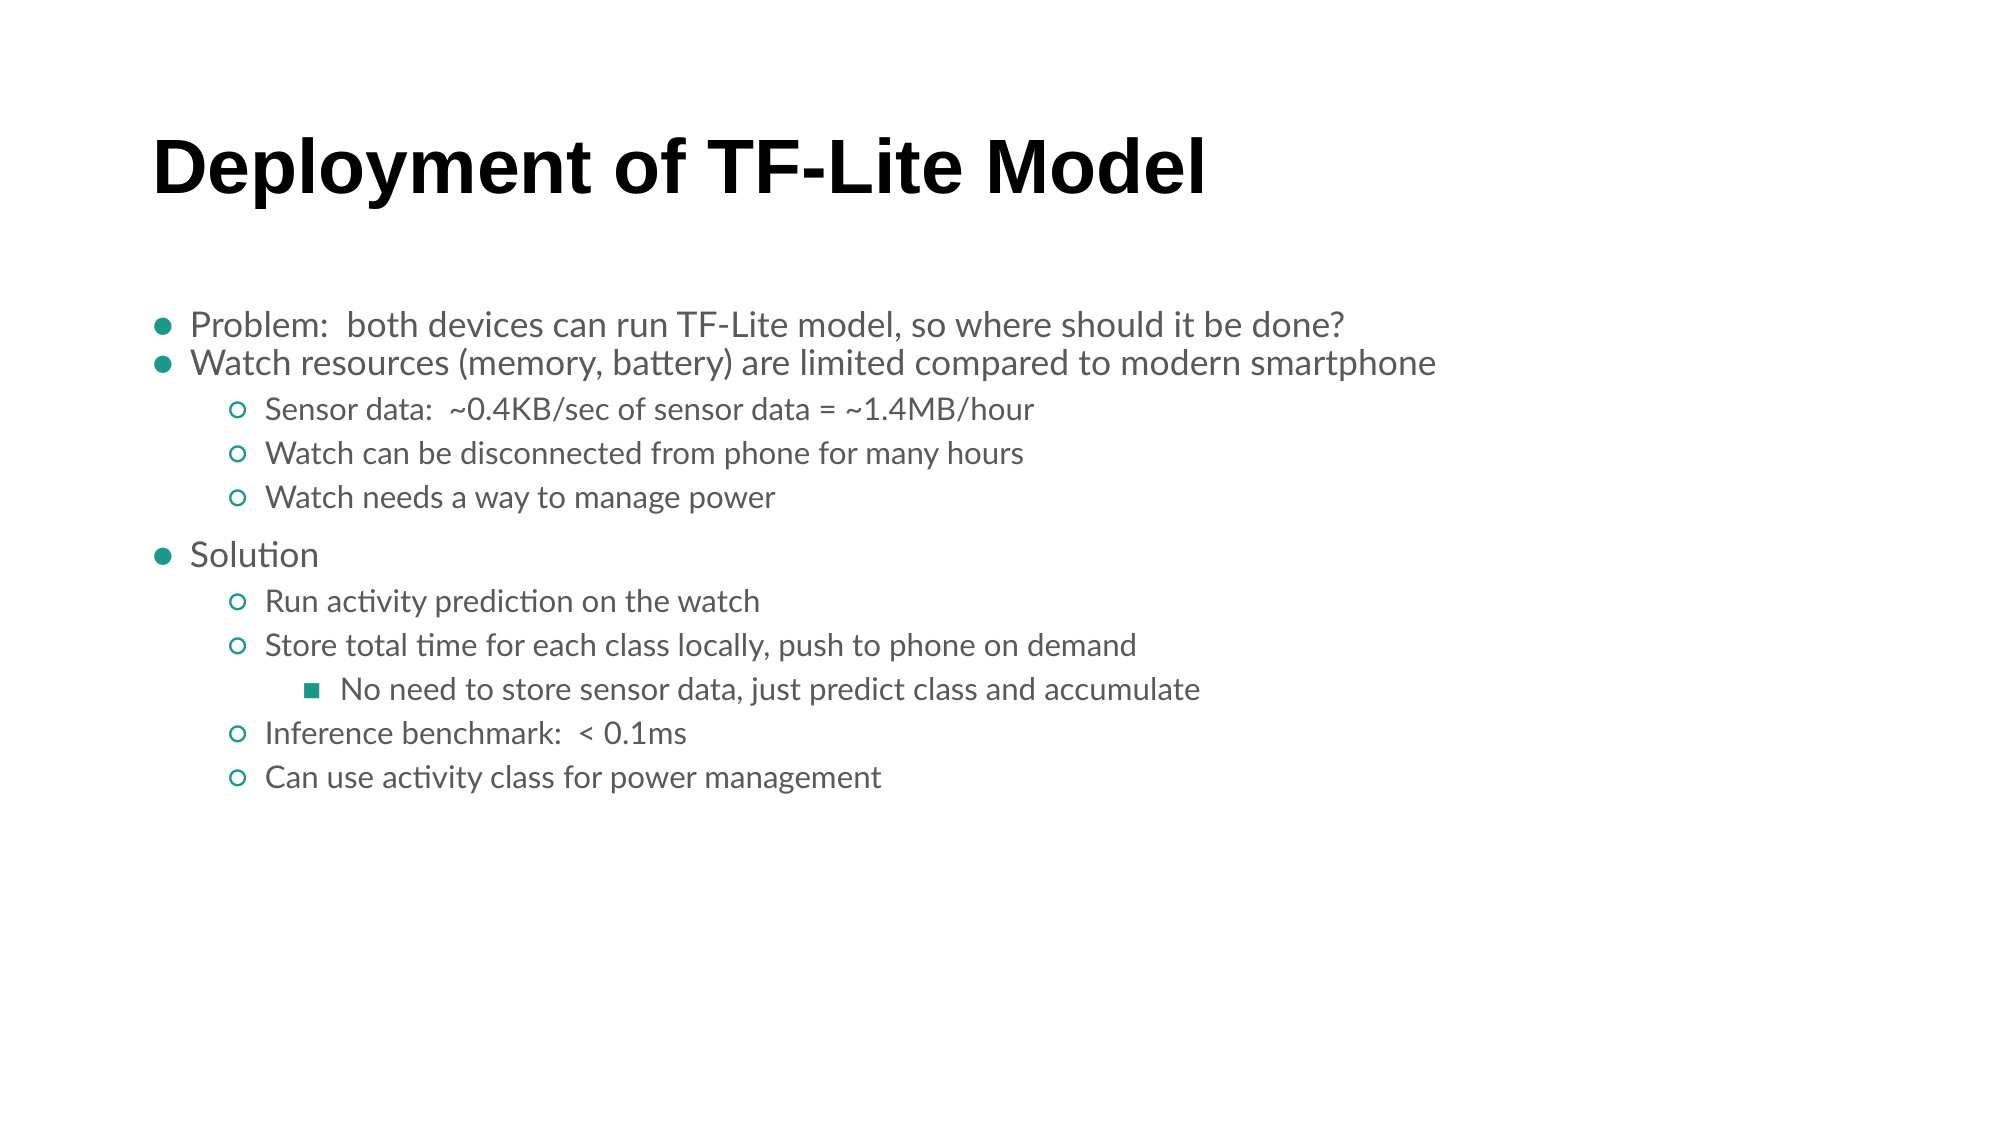

# Deployment of TF-Lite Model
Problem:  both devices can run TF-Lite model, so where should it be done?
Watch resources (memory, battery) are limited compared to modern smartphone
Sensor data:  ~0.4KB/sec of sensor data = ~1.4MB/hour
Watch can be disconnected from phone for many hours
Watch needs a way to manage power
Solution
Run activity prediction on the watch
Store total time for each class locally, push to phone on demand
No need to store sensor data, just predict class and accumulate
Inference benchmark:  < 0.1ms
Can use activity class for power management